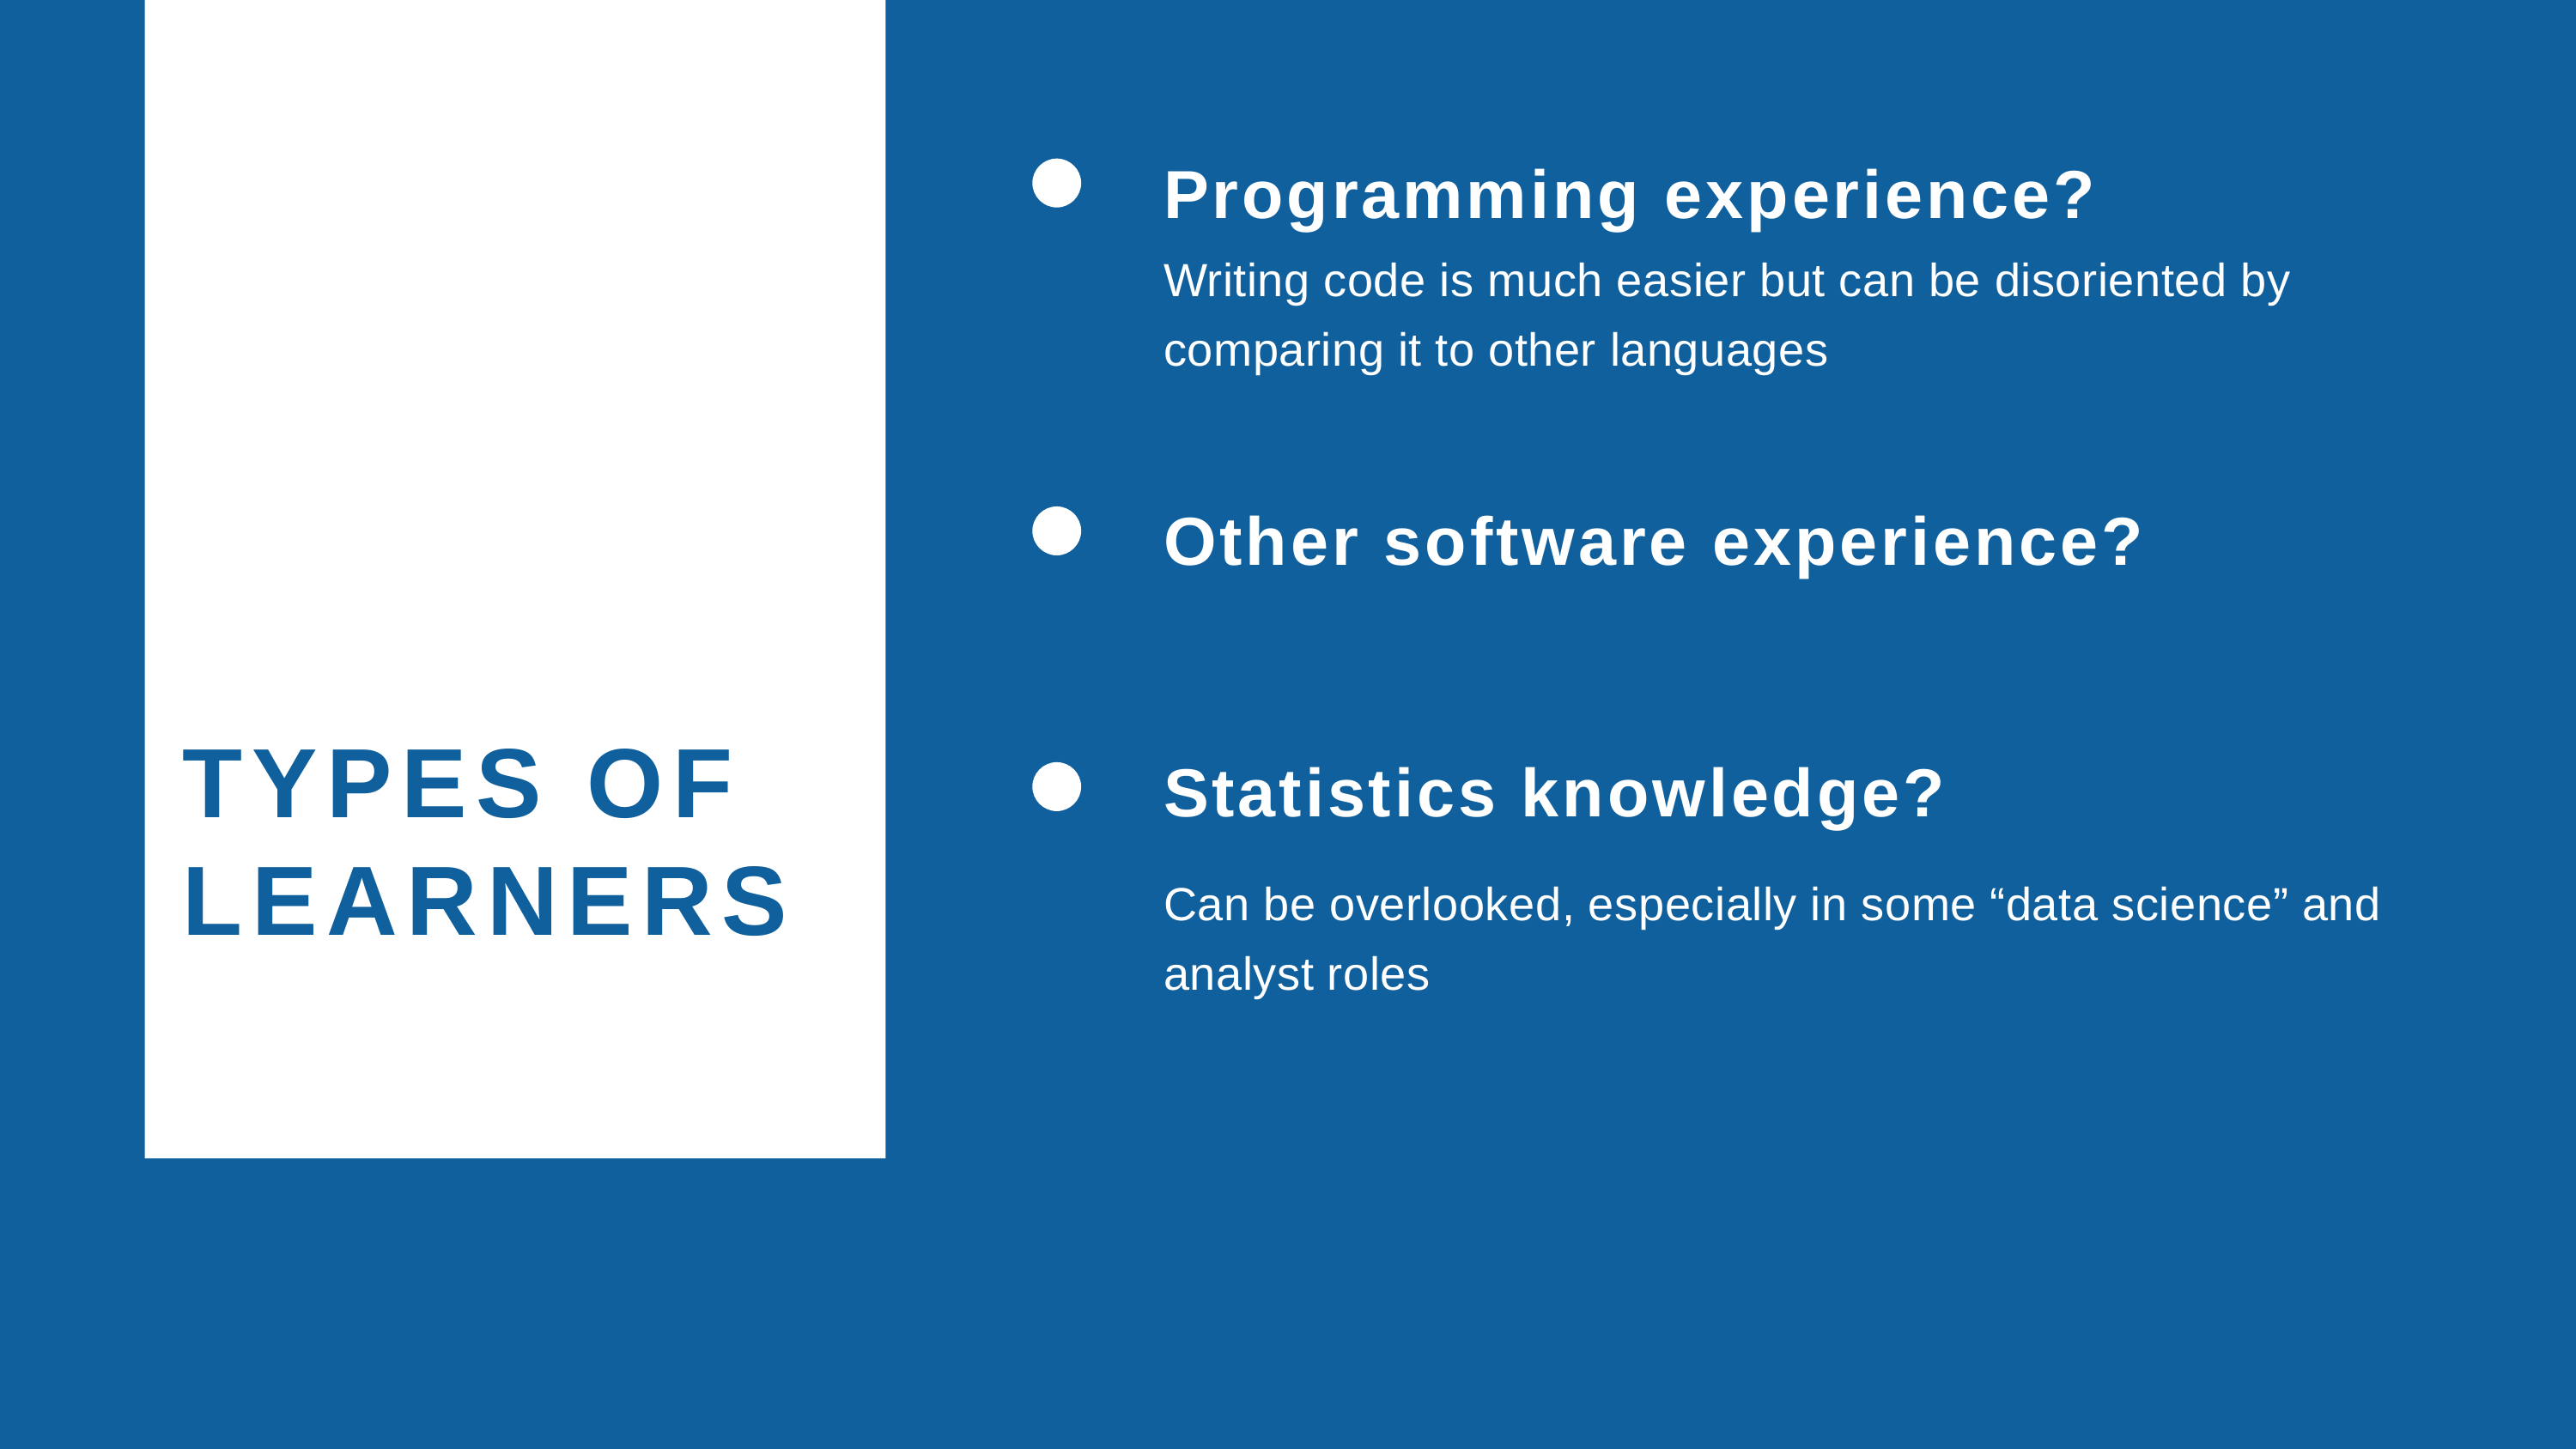

Programming experience?

Writing code is much easier but can be disoriented by comparing it to other languages
Other software experience?

TYPES OF LEARNERS
Statistics knowledge?
Can be overlooked, especially in some “data science” and analyst roles